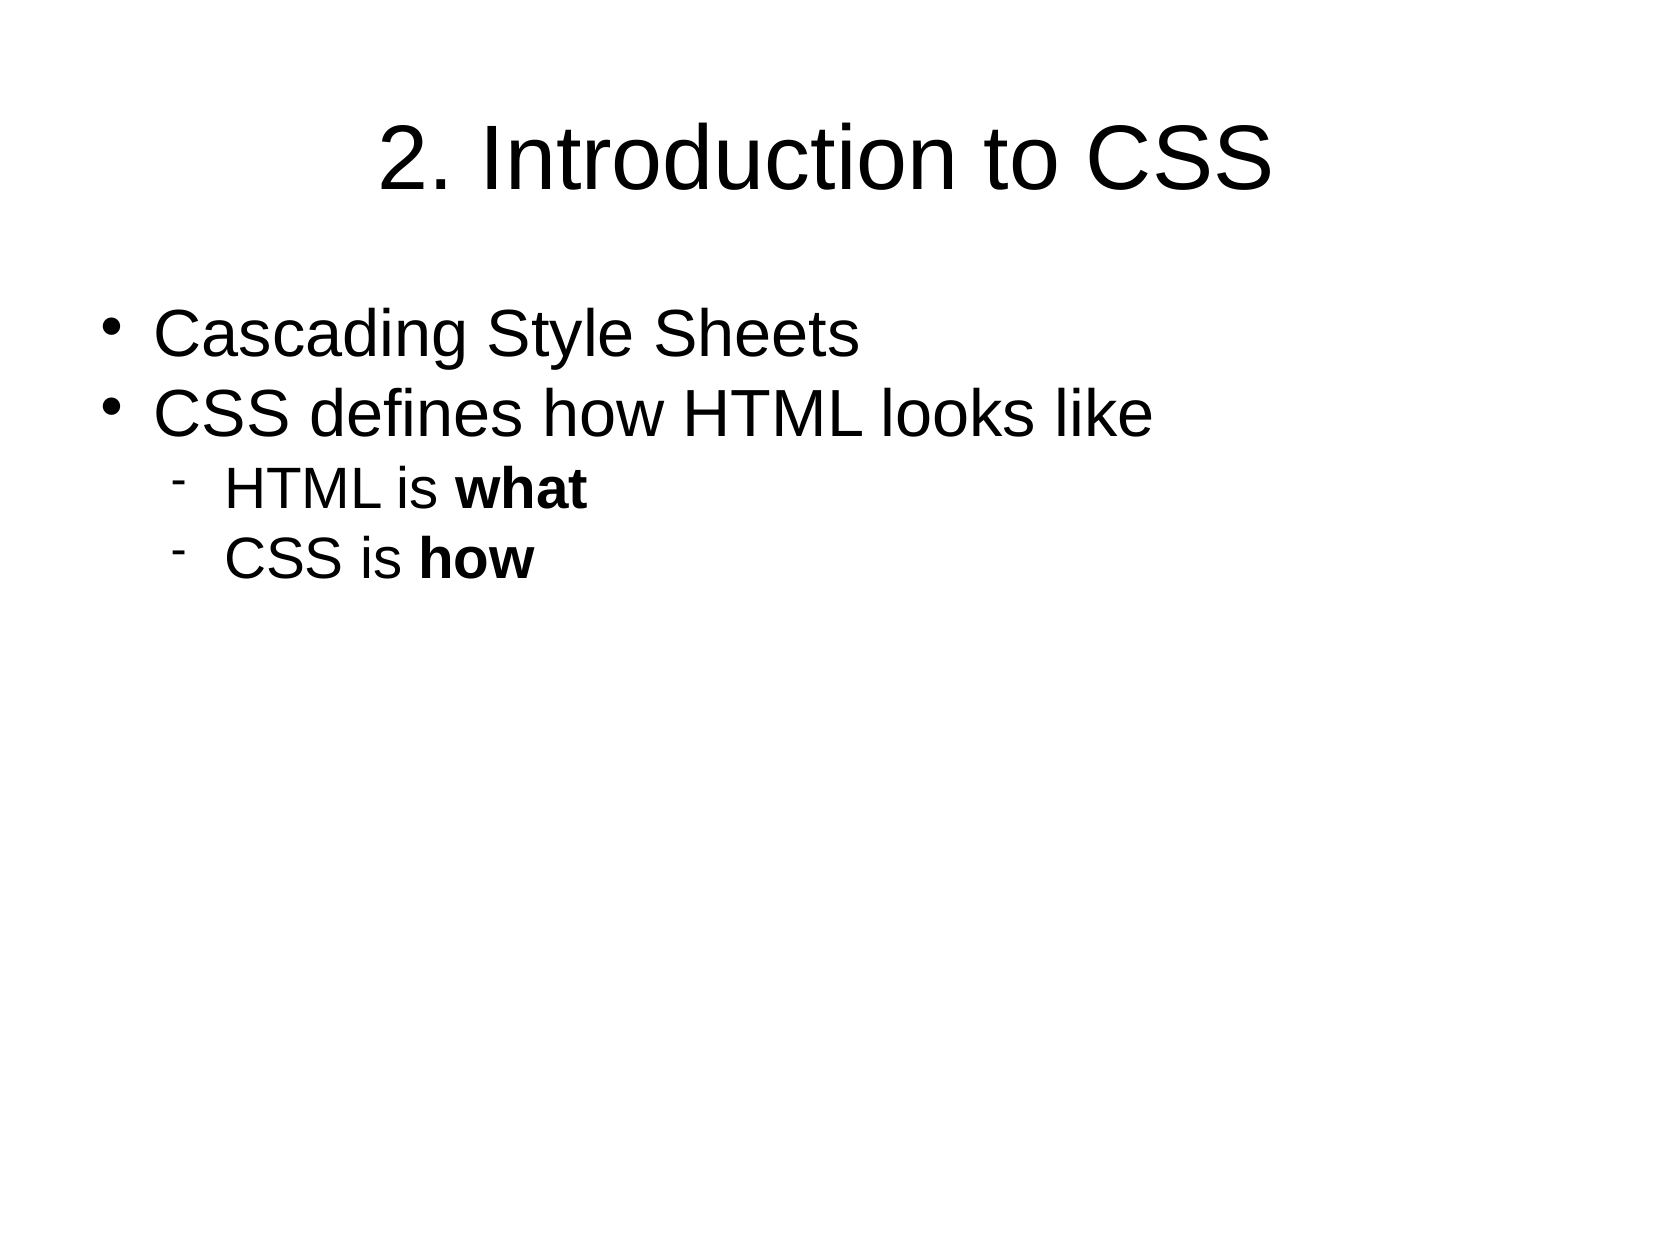

2. Introduction to CSS
Cascading Style Sheets
CSS defines how HTML looks like
HTML is what
CSS is how